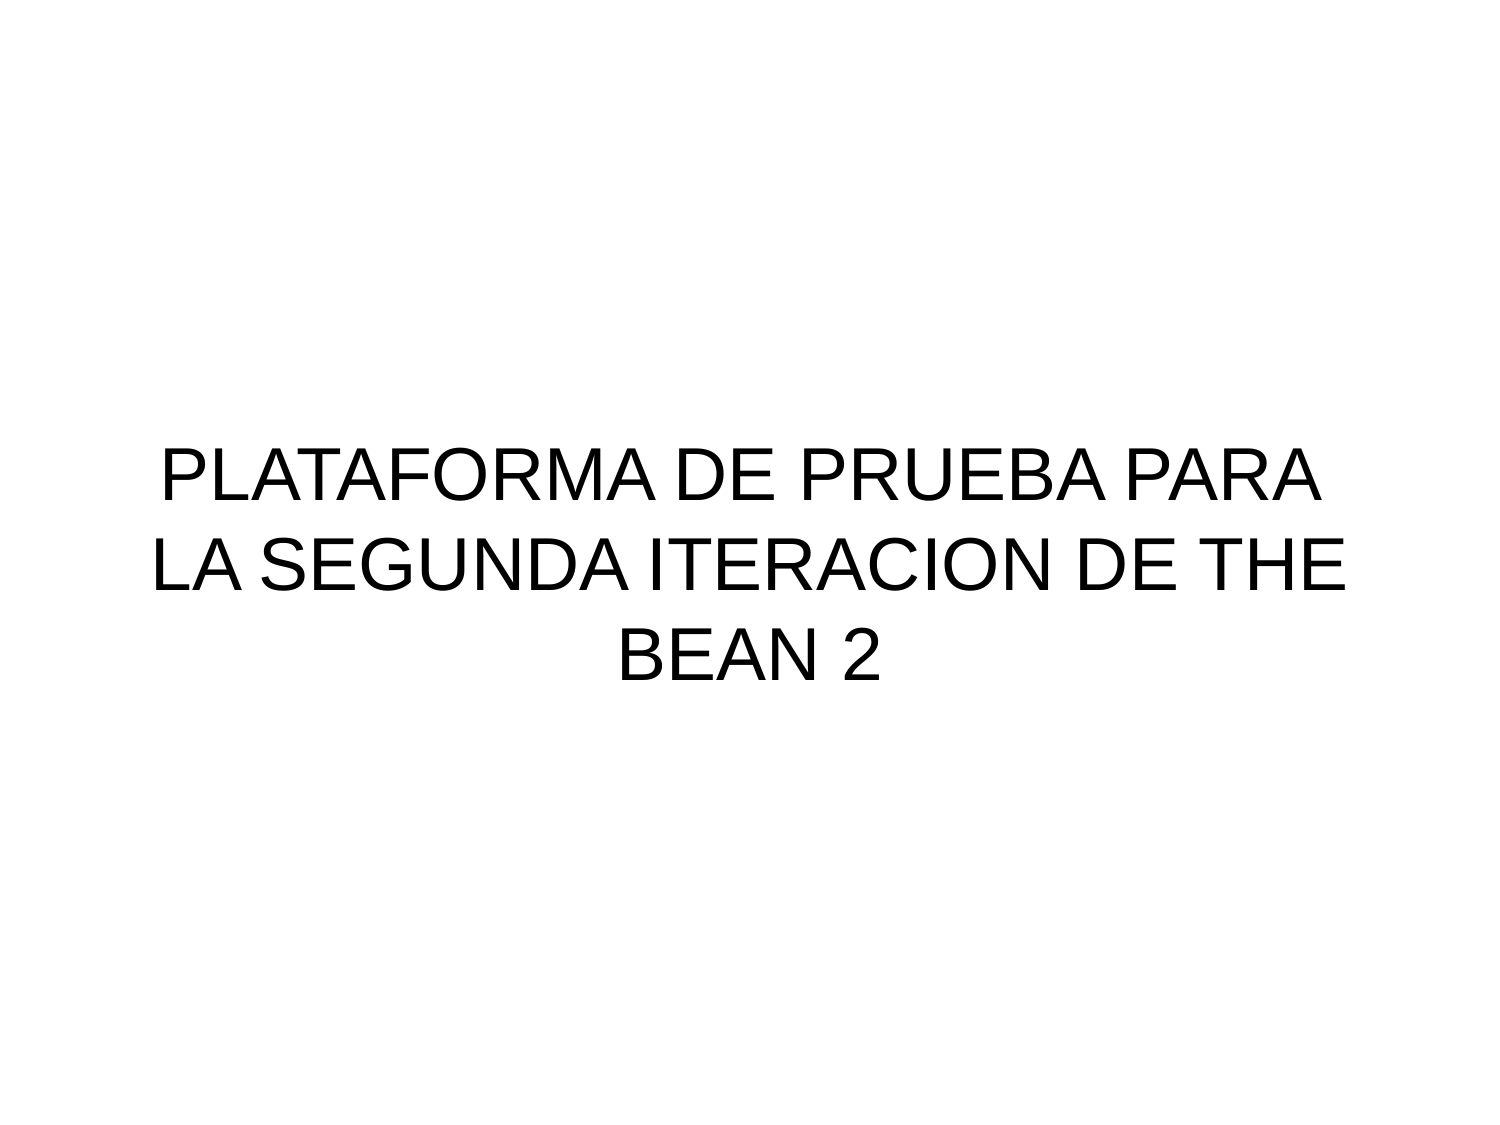

PLATAFORMA DE PRUEBA PARA
LA SEGUNDA ITERACION DE THE BEAN 2